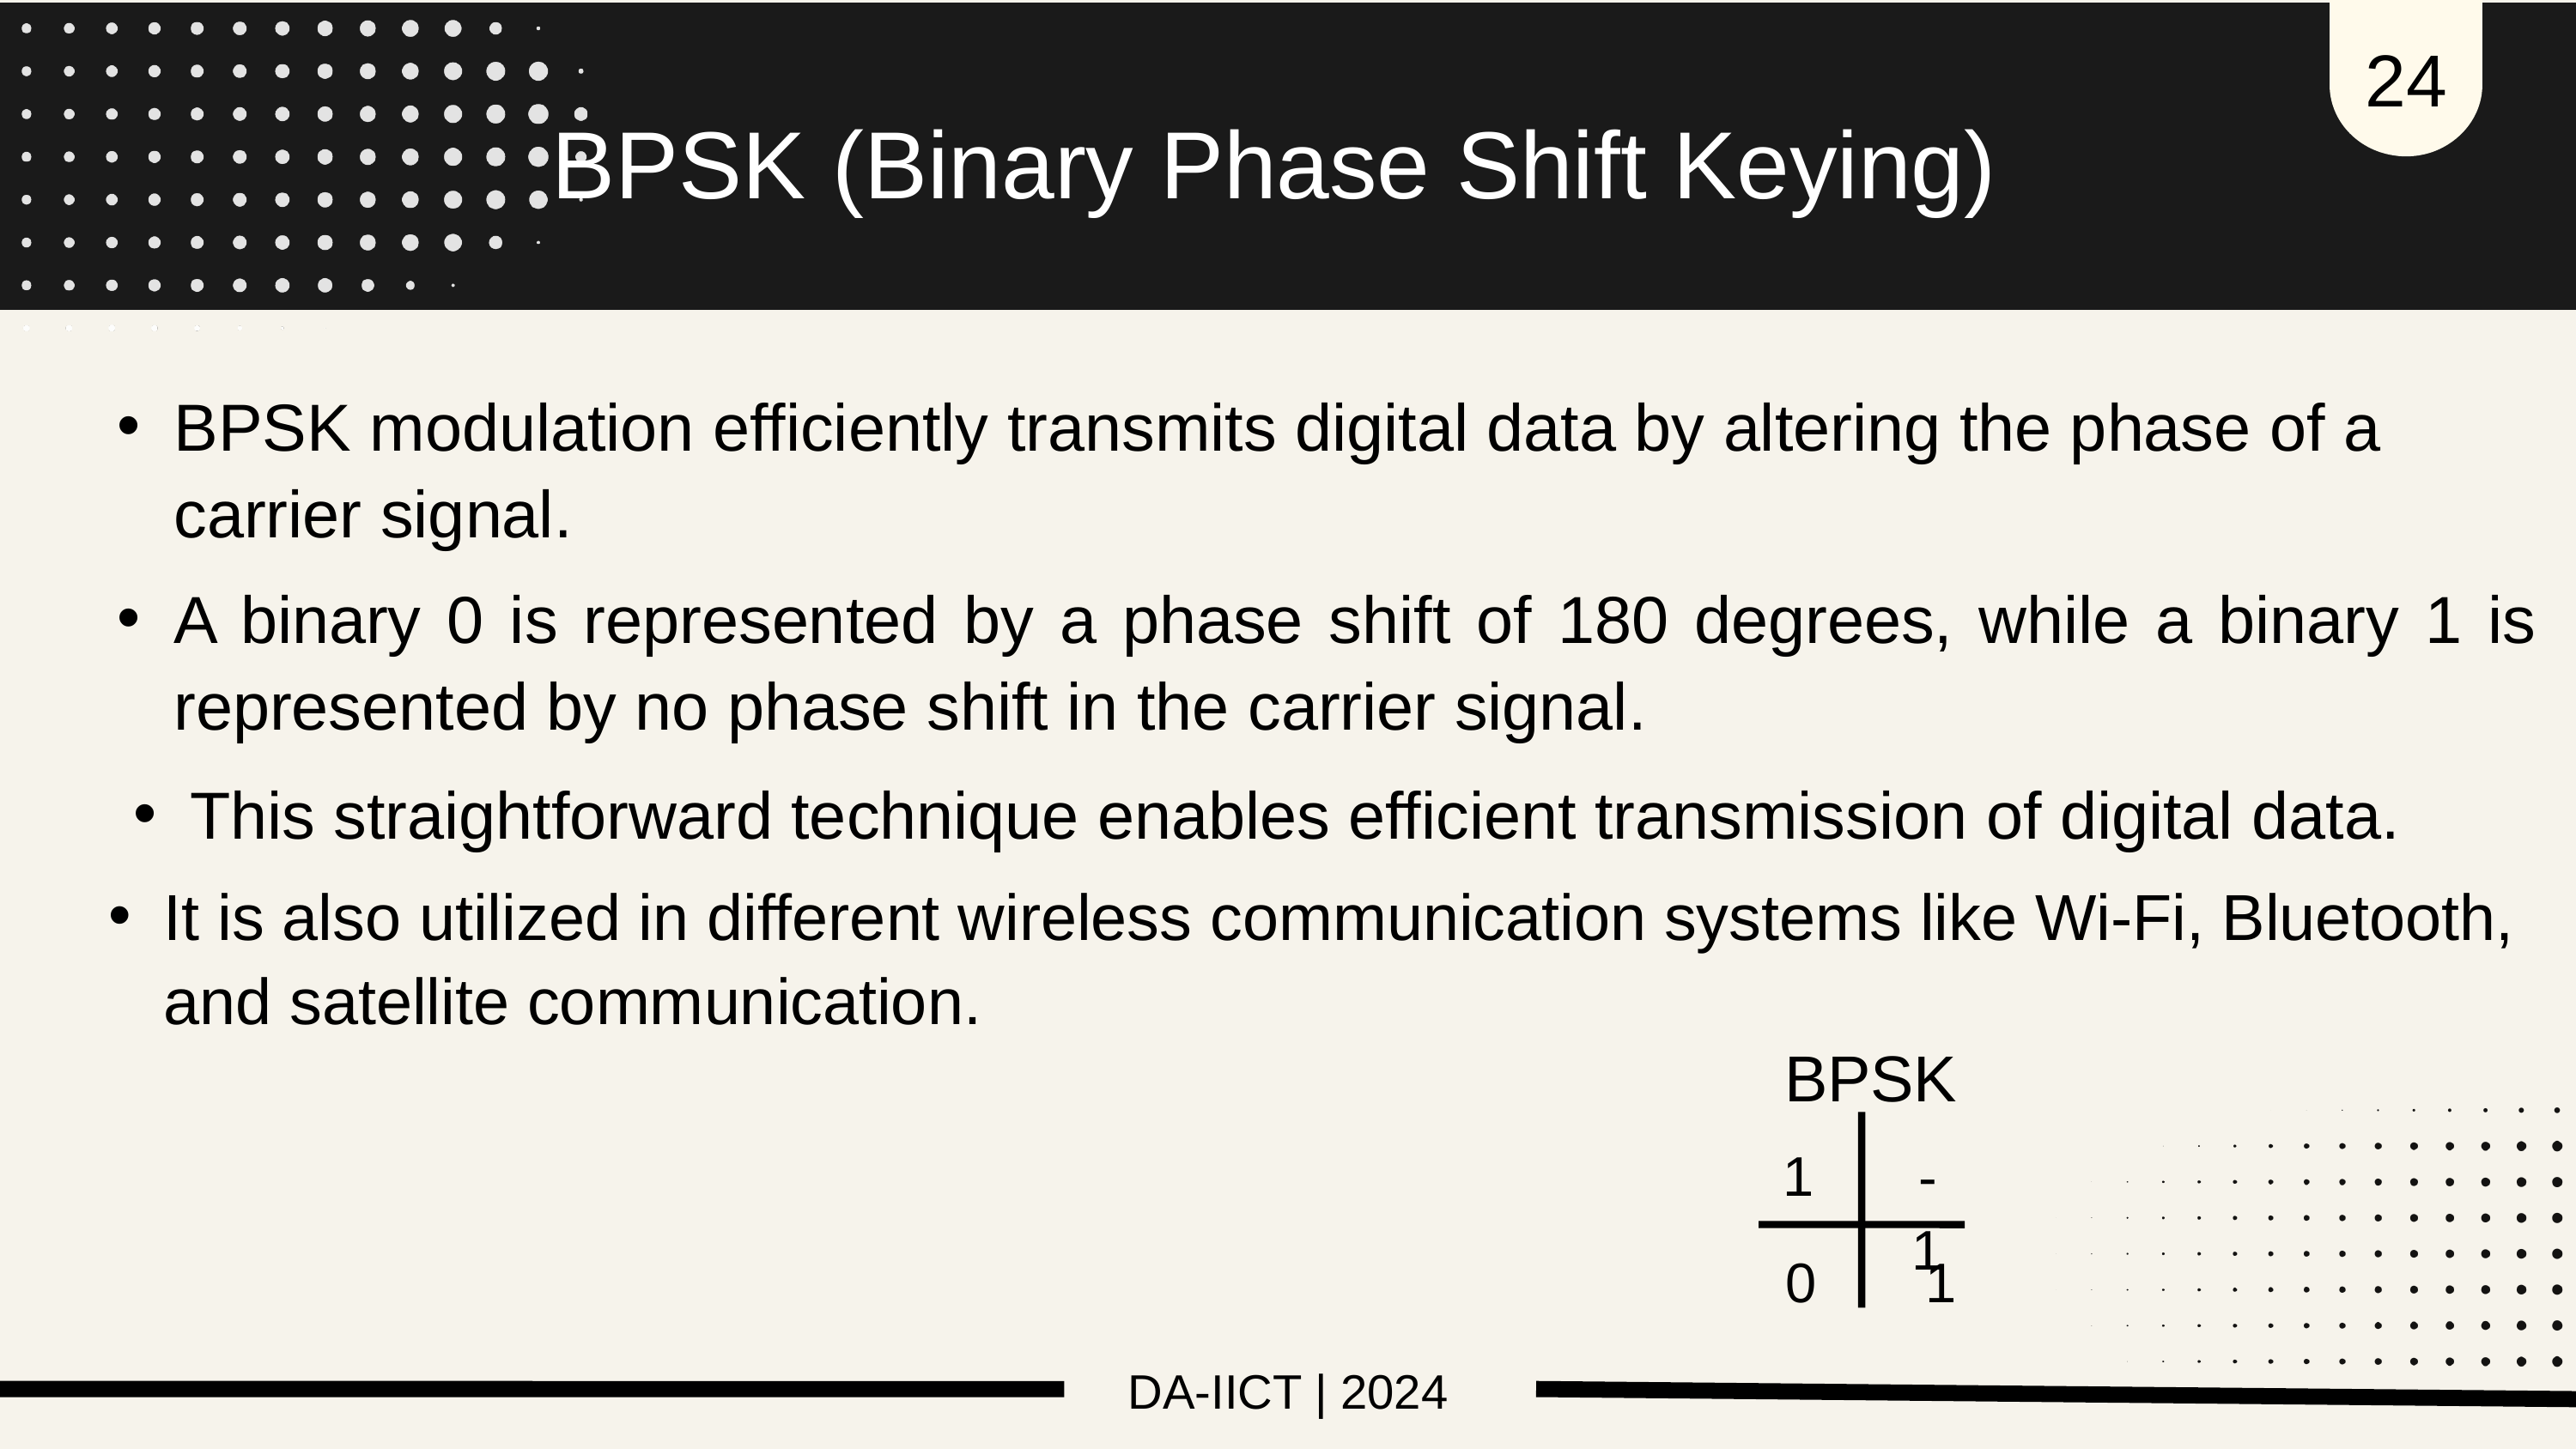

24

BPSK (Binary Phase Shift Keying)
BPSK modulation efficiently transmits digital data by altering the phase of a carrier signal.
A binary 0 is represented by a phase shift of 180 degrees, while a binary 1 is represented by no phase shift in the carrier signal.
This straightforward technique enables efficient transmission of digital data.
It is also utilized in different wireless communication systems like Wi-Fi, Bluetooth, and satellite communication.
 BPSK

1
-1

0
1

DA-IICT | 2024